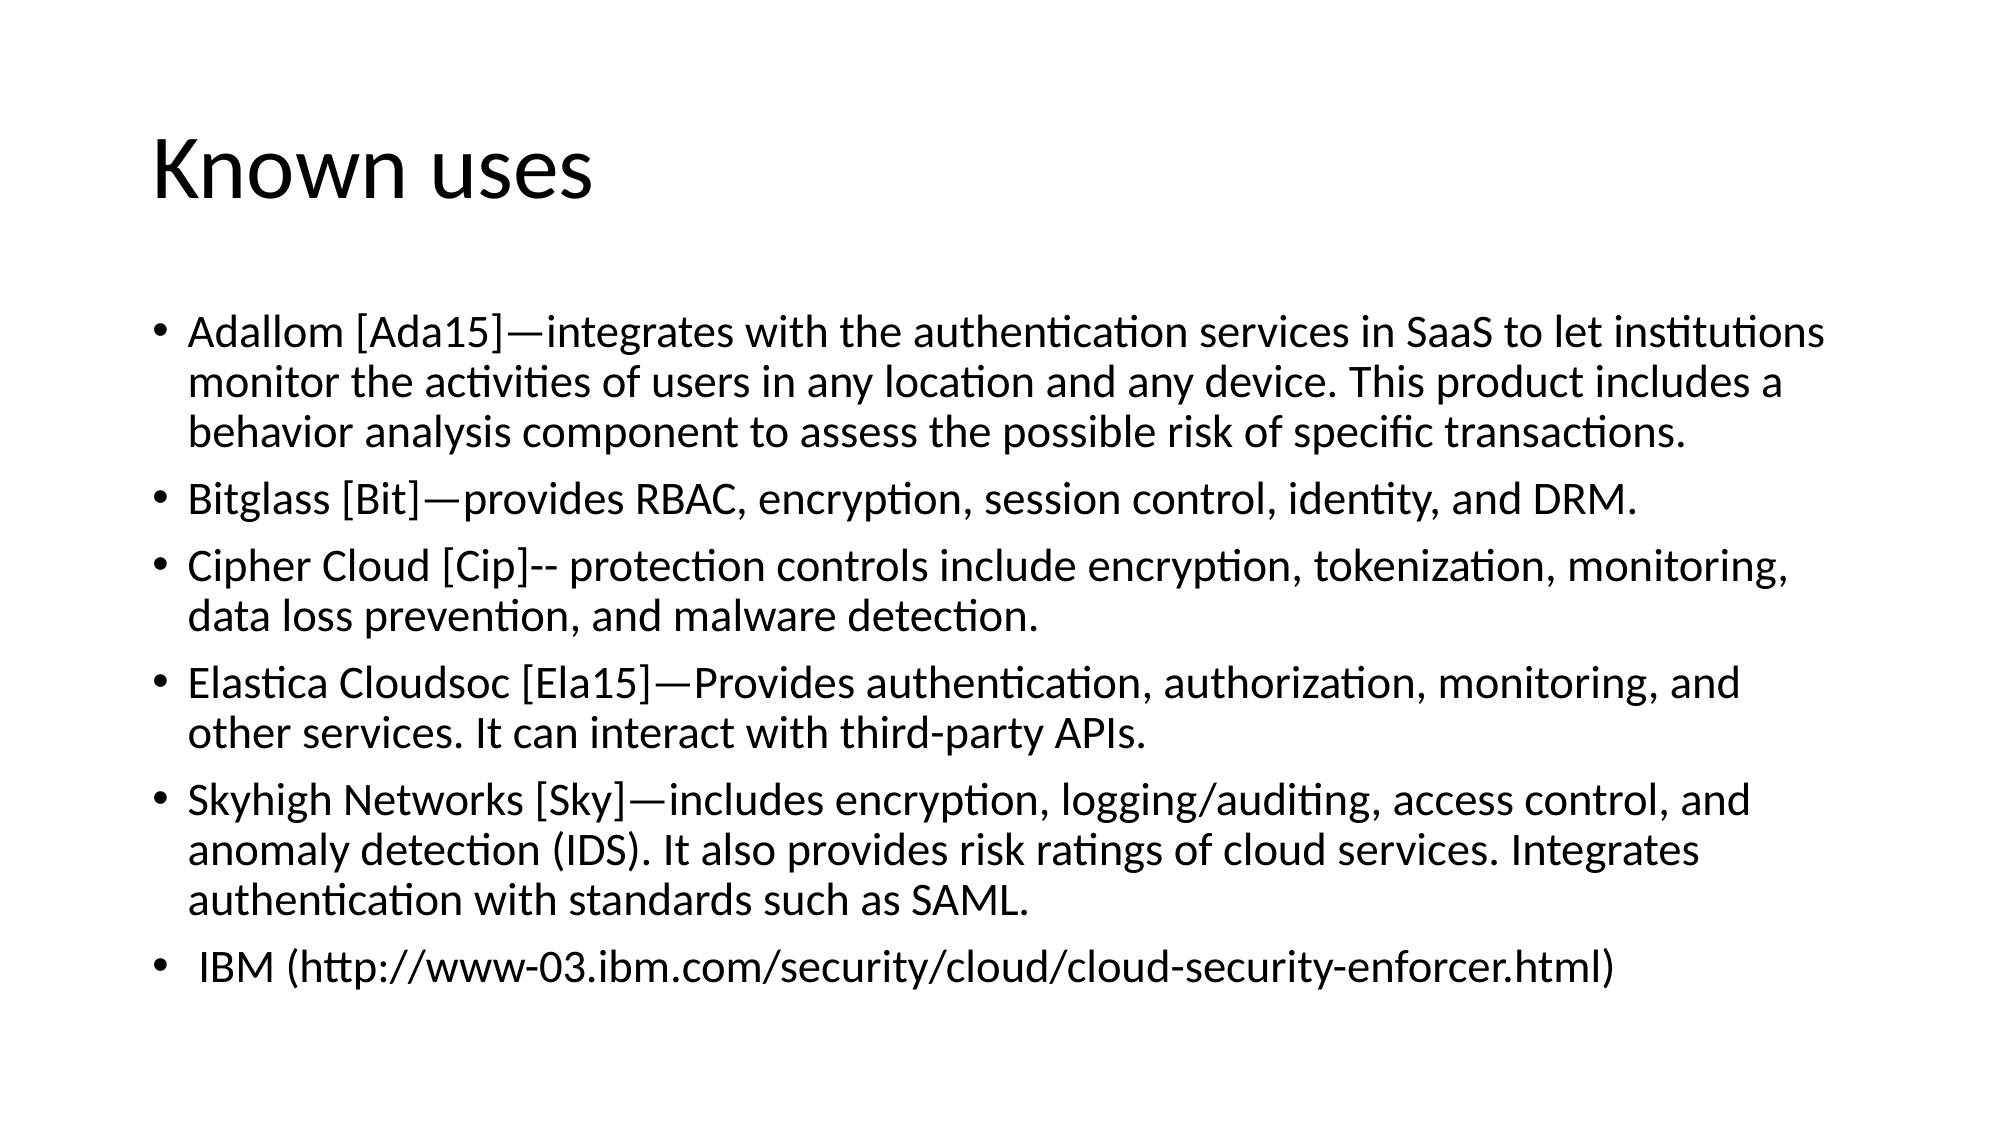

# Known uses
Adallom [Ada15]—integrates with the authentication services in SaaS to let institutions monitor the activities of users in any location and any device. This product includes a behavior analysis component to assess the possible risk of specific transactions.
Bitglass [Bit]—provides RBAC, encryption, session control, identity, and DRM.
Cipher Cloud [Cip]-- protection controls include encryption, tokenization, monitoring, data loss prevention, and malware detection.
Elastica Cloudsoc [Ela15]—Provides authentication, authorization, monitoring, and other services. It can interact with third-party APIs.
Skyhigh Networks [Sky]—includes encryption, logging/auditing, access control, and anomaly detection (IDS). It also provides risk ratings of cloud services. Integrates authentication with standards such as SAML.
 IBM (http://www-03.ibm.com/security/cloud/cloud-security-enforcer.html)